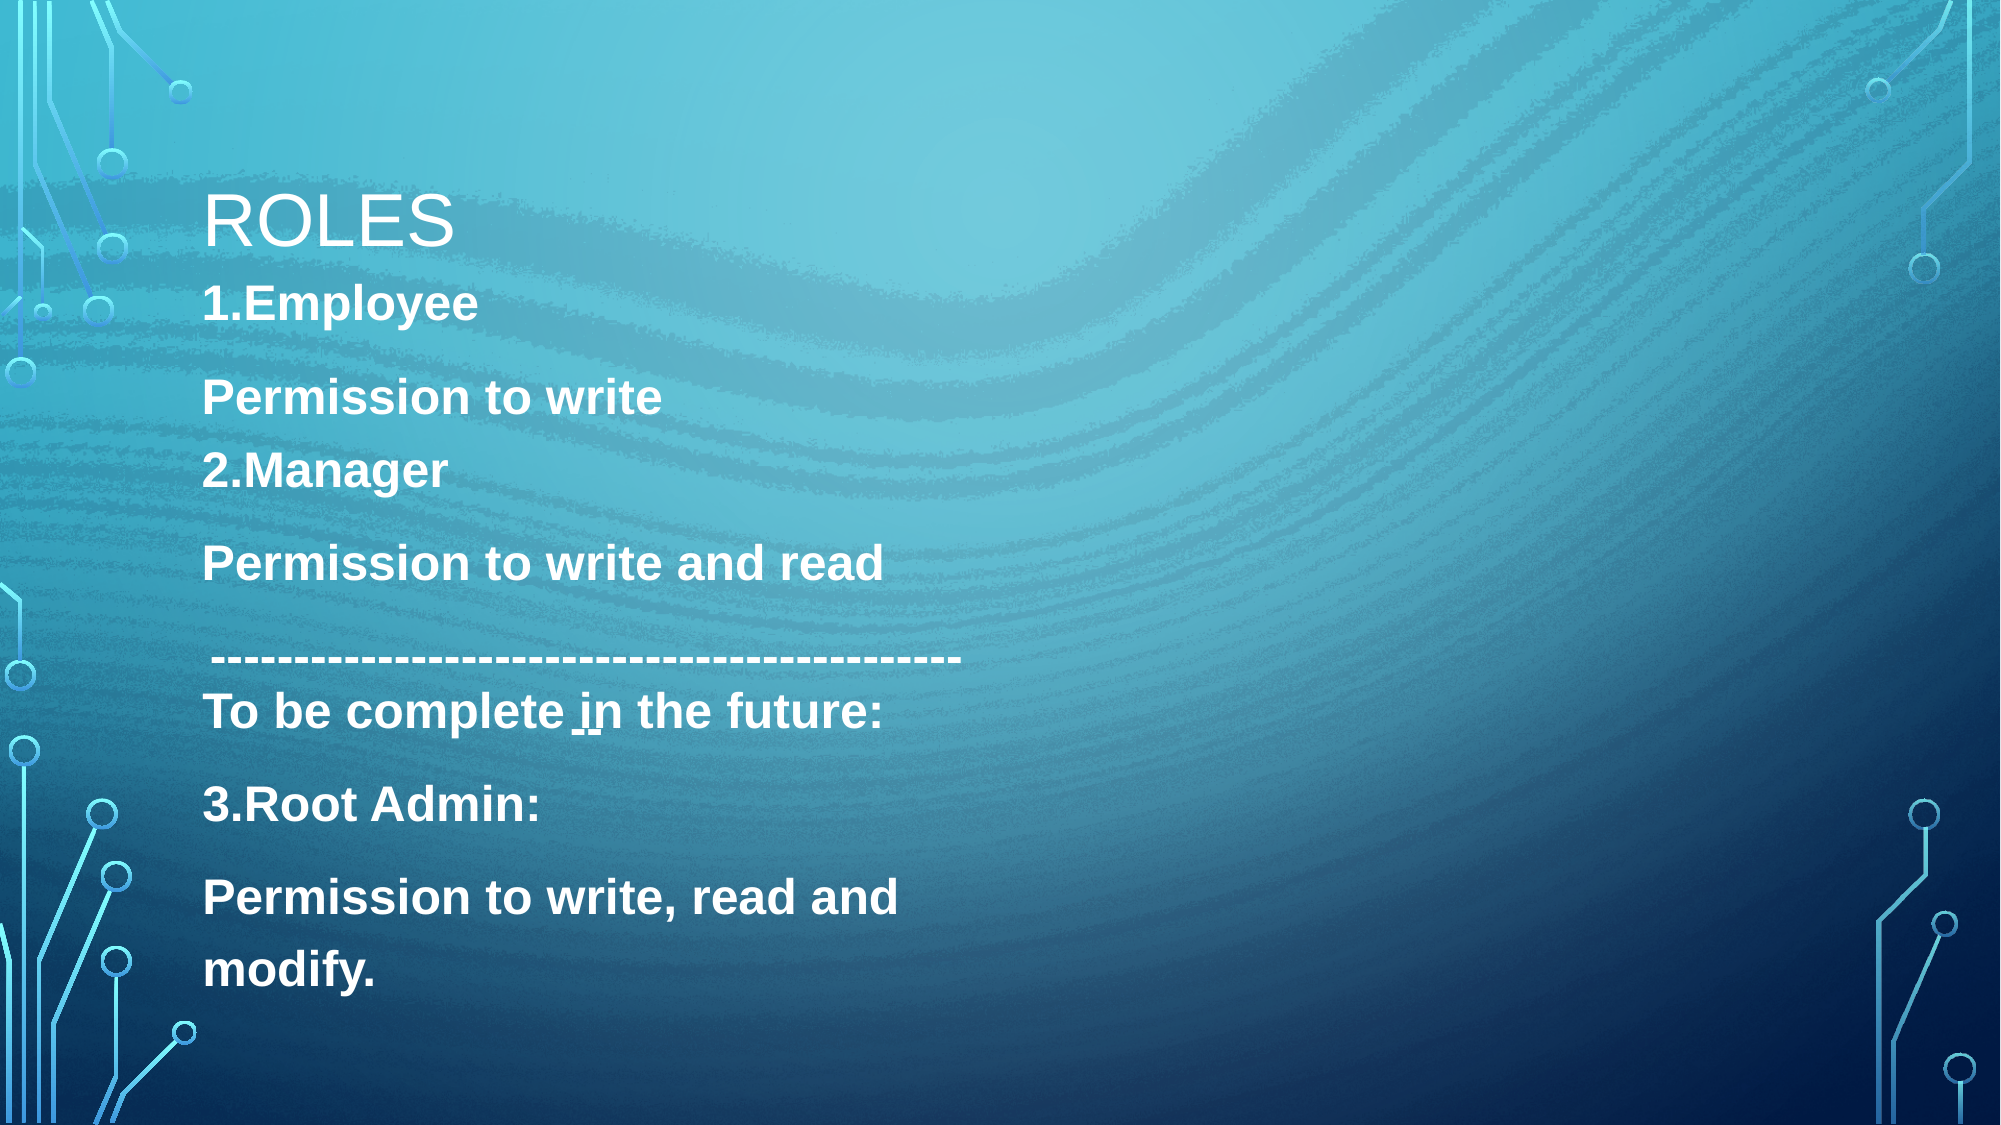

# Roles
1.Employee
Permission to write
2.Manager
Permission to write and read
-----------------------------------------------

To be complete in the future:
3.Root Admin:
Permission to write, read and modify.